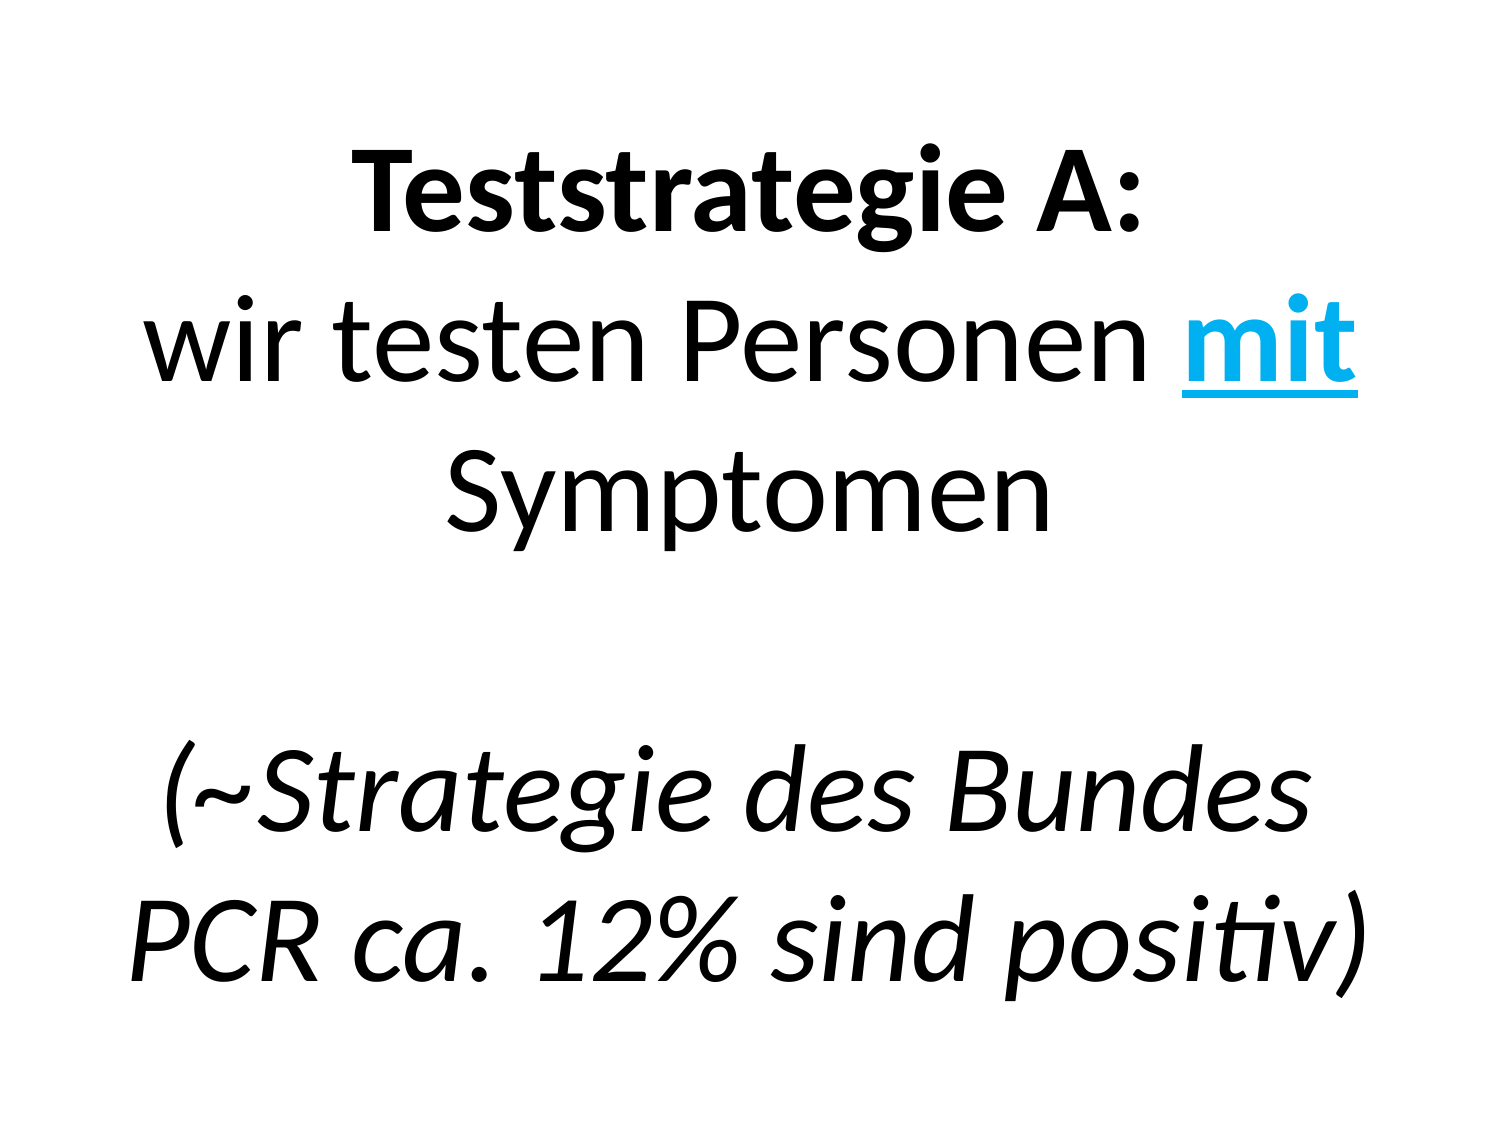

# Teststrategie A: wir testen Personen mit Symptomen (~Strategie des Bundes PCR ca. 12% sind positiv)